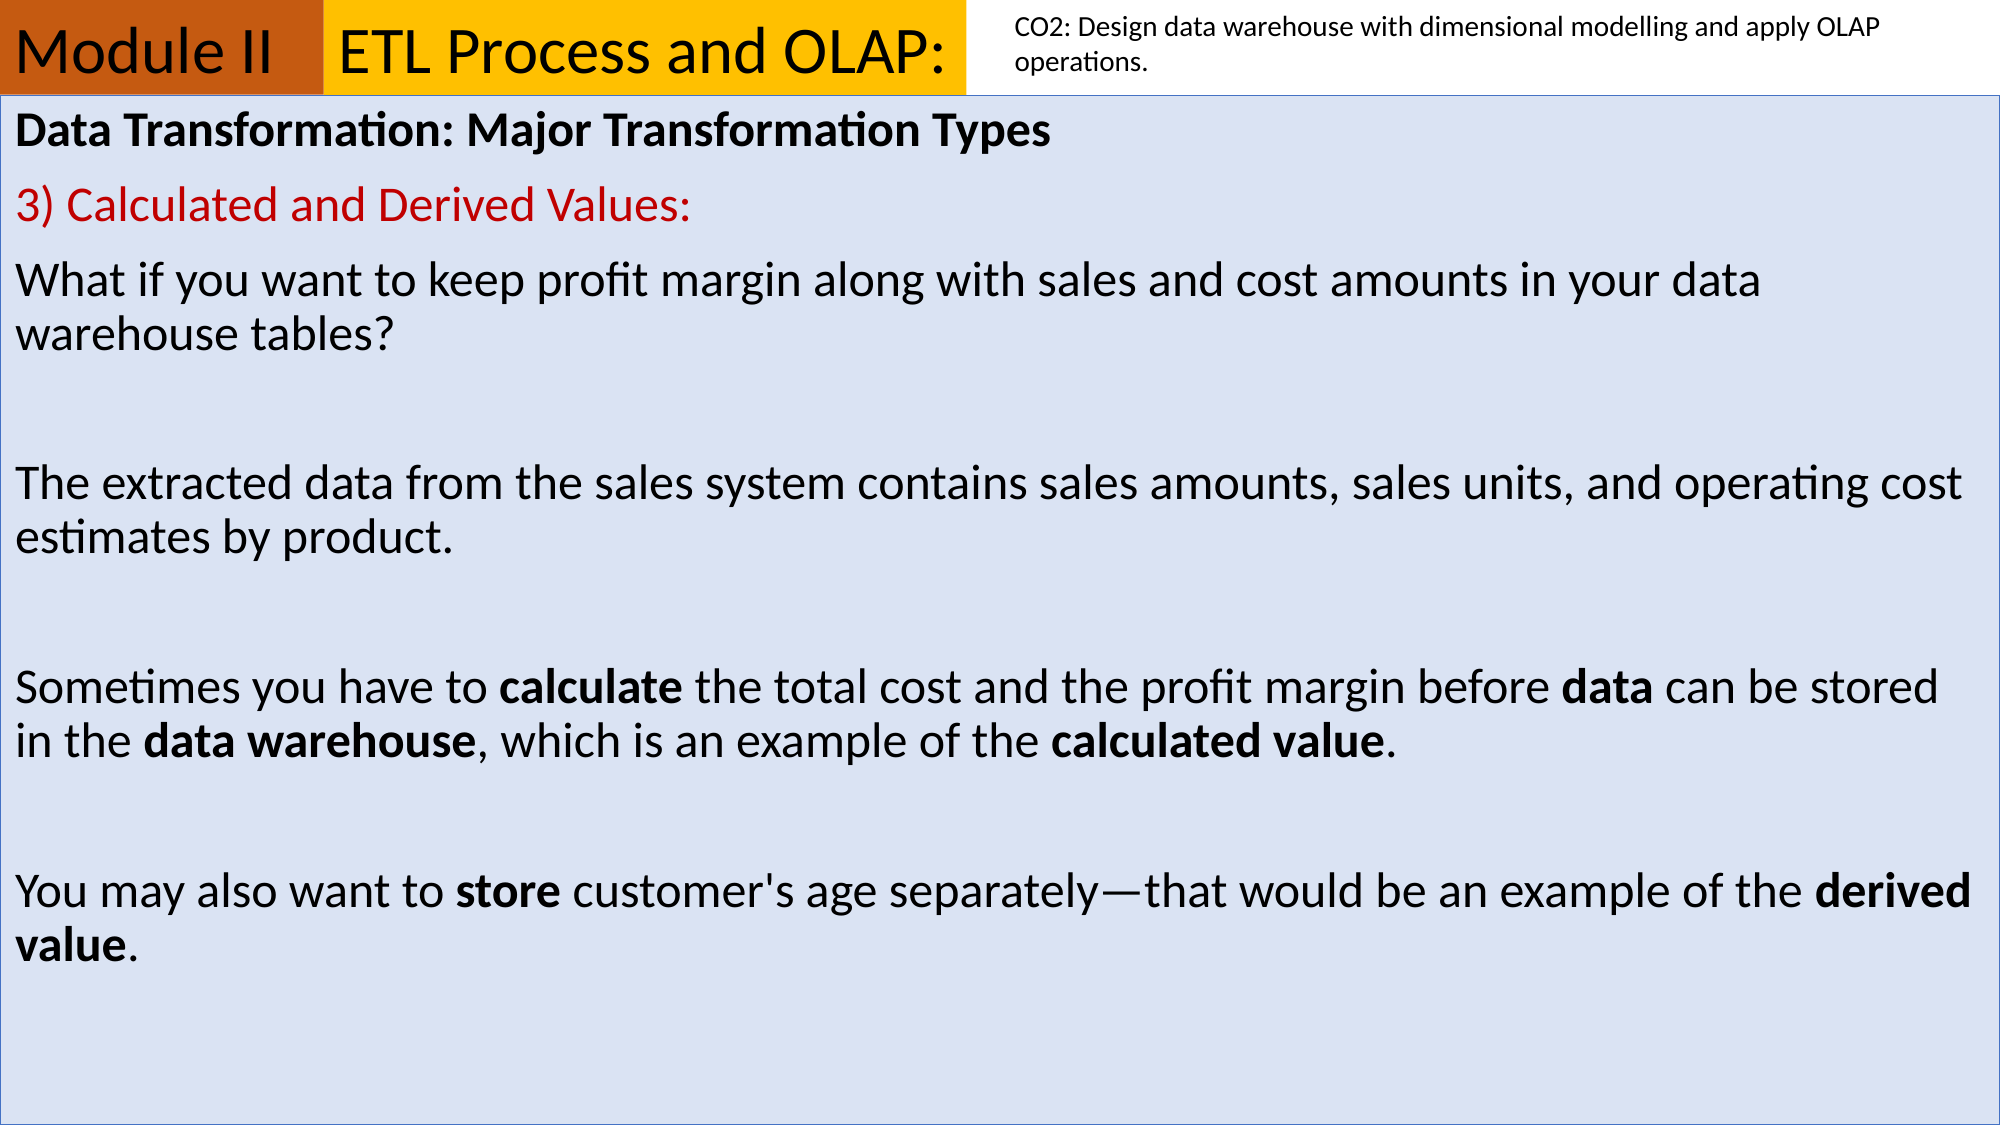

Module II
# ETL Process and OLAP:
CO2: Design data warehouse with dimensional modelling and apply OLAP operations.

Data Transformation: Major Transformation Types
3) Calculated and Derived Values:
What if you want to keep profit margin along with sales and cost amounts in your data warehouse tables?

The extracted data from the sales system contains sales amounts, sales units, and operating cost estimates by product.

Sometimes you have to calculate the total cost and the profit margin before data can be stored in the data warehouse, which is an example of the calculated value.

You may also want to store customer's age separately—that would be an example of the derived value.